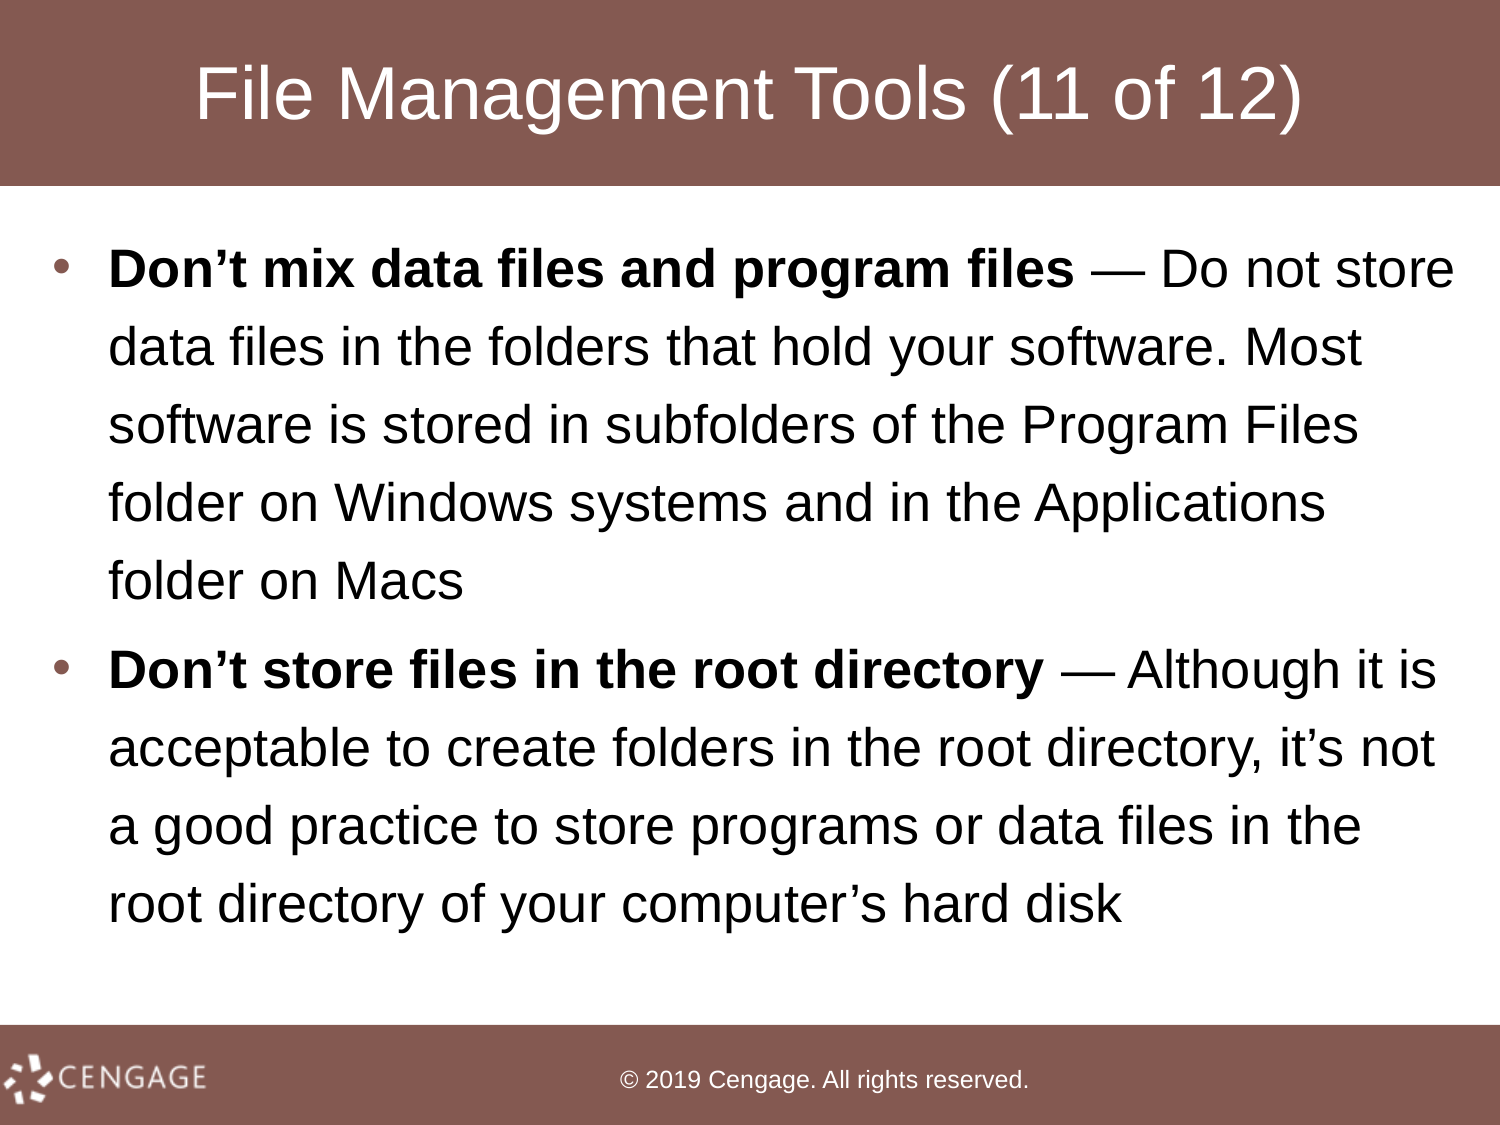

# File Management Tools (11 of 12)
Don’t mix data files and program files — Do not store data files in the folders that hold your software. Most software is stored in subfolders of the Program Files folder on Windows systems and in the Applications folder on Macs
Don’t store files in the root directory — Although it is acceptable to create folders in the root directory, it’s not a good practice to store programs or data files in the root directory of your computer’s hard disk